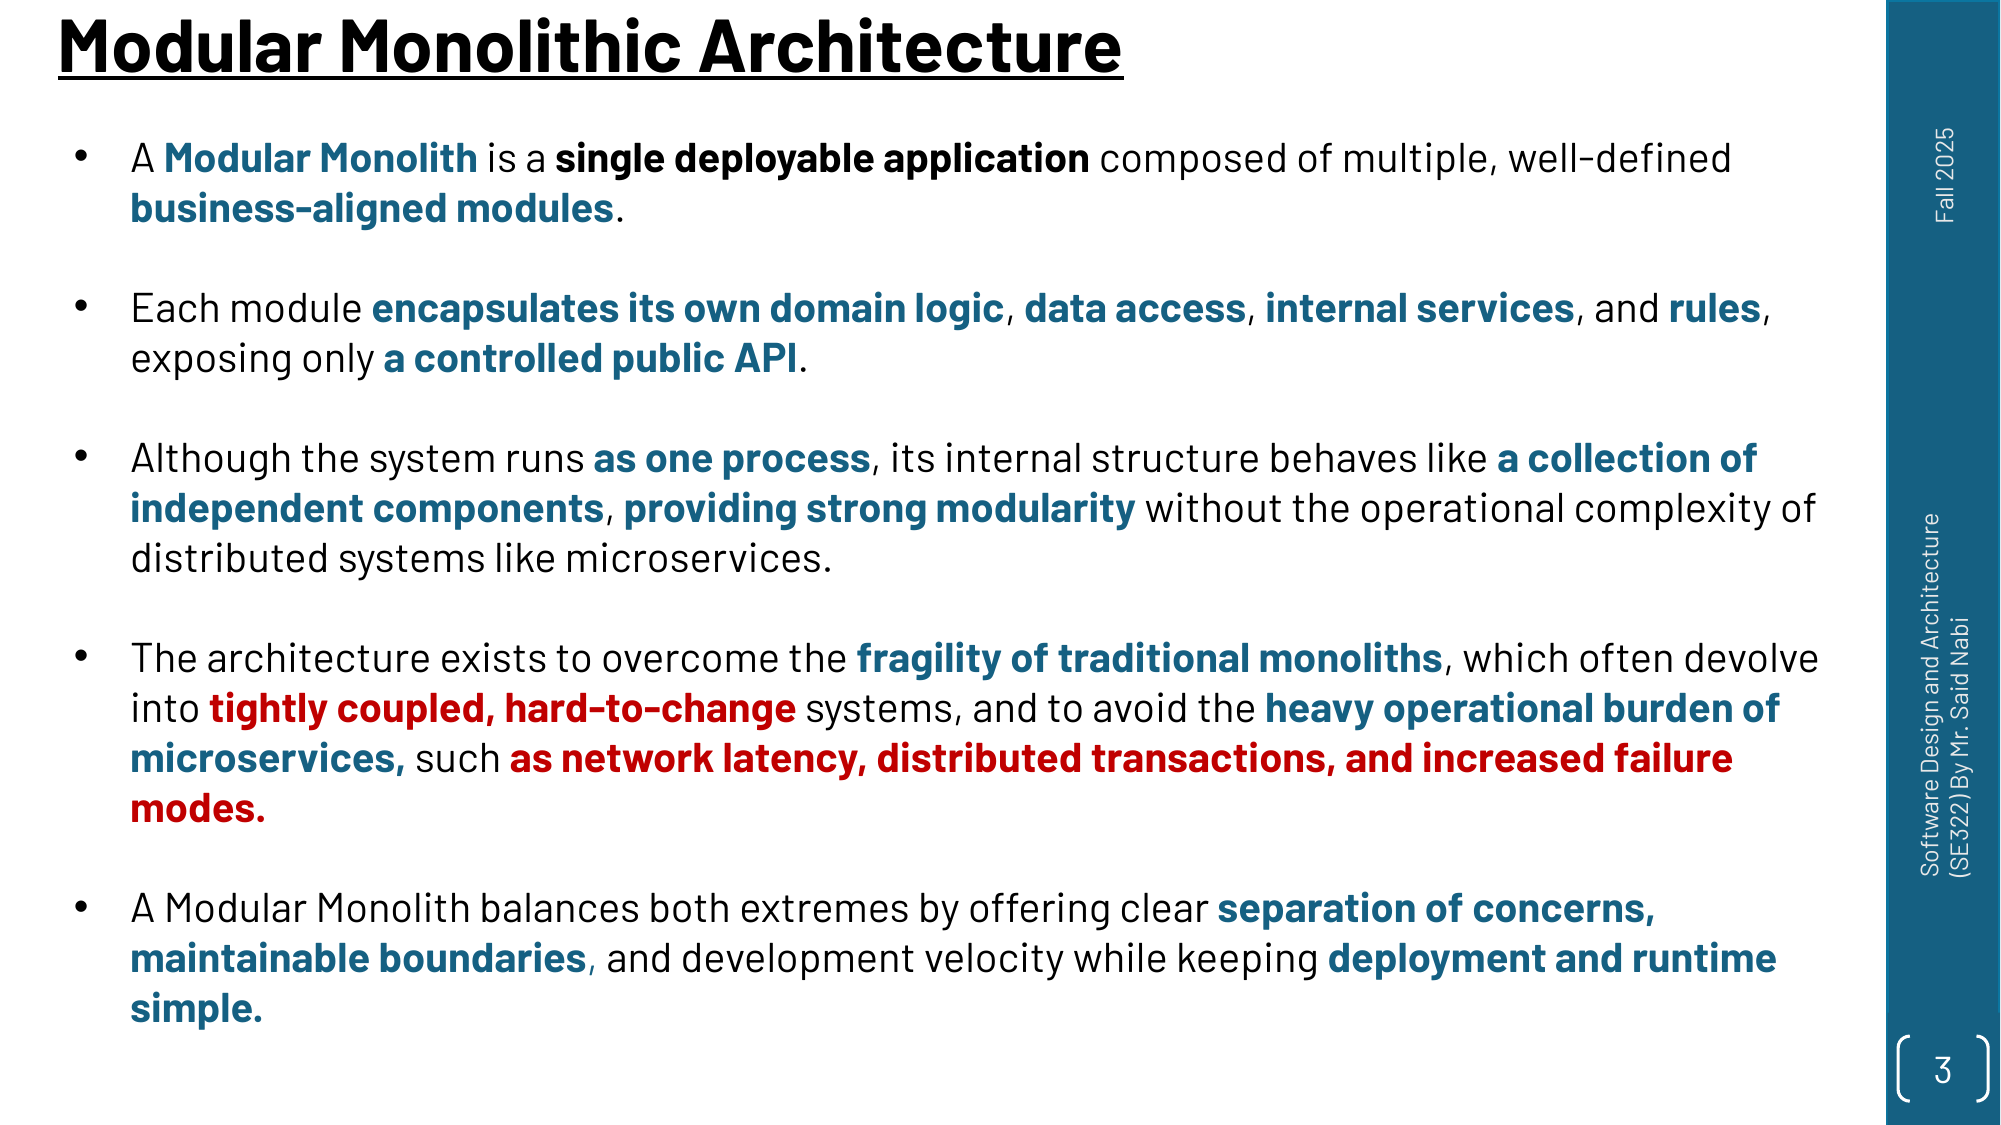

Modular Monolithic Architecture
A Modular Monolith is a single deployable application composed of multiple, well-defined business-aligned modules.

Each module encapsulates its own domain logic, data access, internal services, and rules, exposing only a controlled public API.

Although the system runs as one process, its internal structure behaves like a collection of independent components, providing strong modularity without the operational complexity of distributed systems like microservices.

The architecture exists to overcome the fragility of traditional monoliths, which often devolve into tightly coupled, hard-to-change systems, and to avoid the heavy operational burden of microservices, such as network latency, distributed transactions, and increased failure modes.

A Modular Monolith balances both extremes by offering clear separation of concerns, maintainable boundaries, and development velocity while keeping deployment and runtime simple.